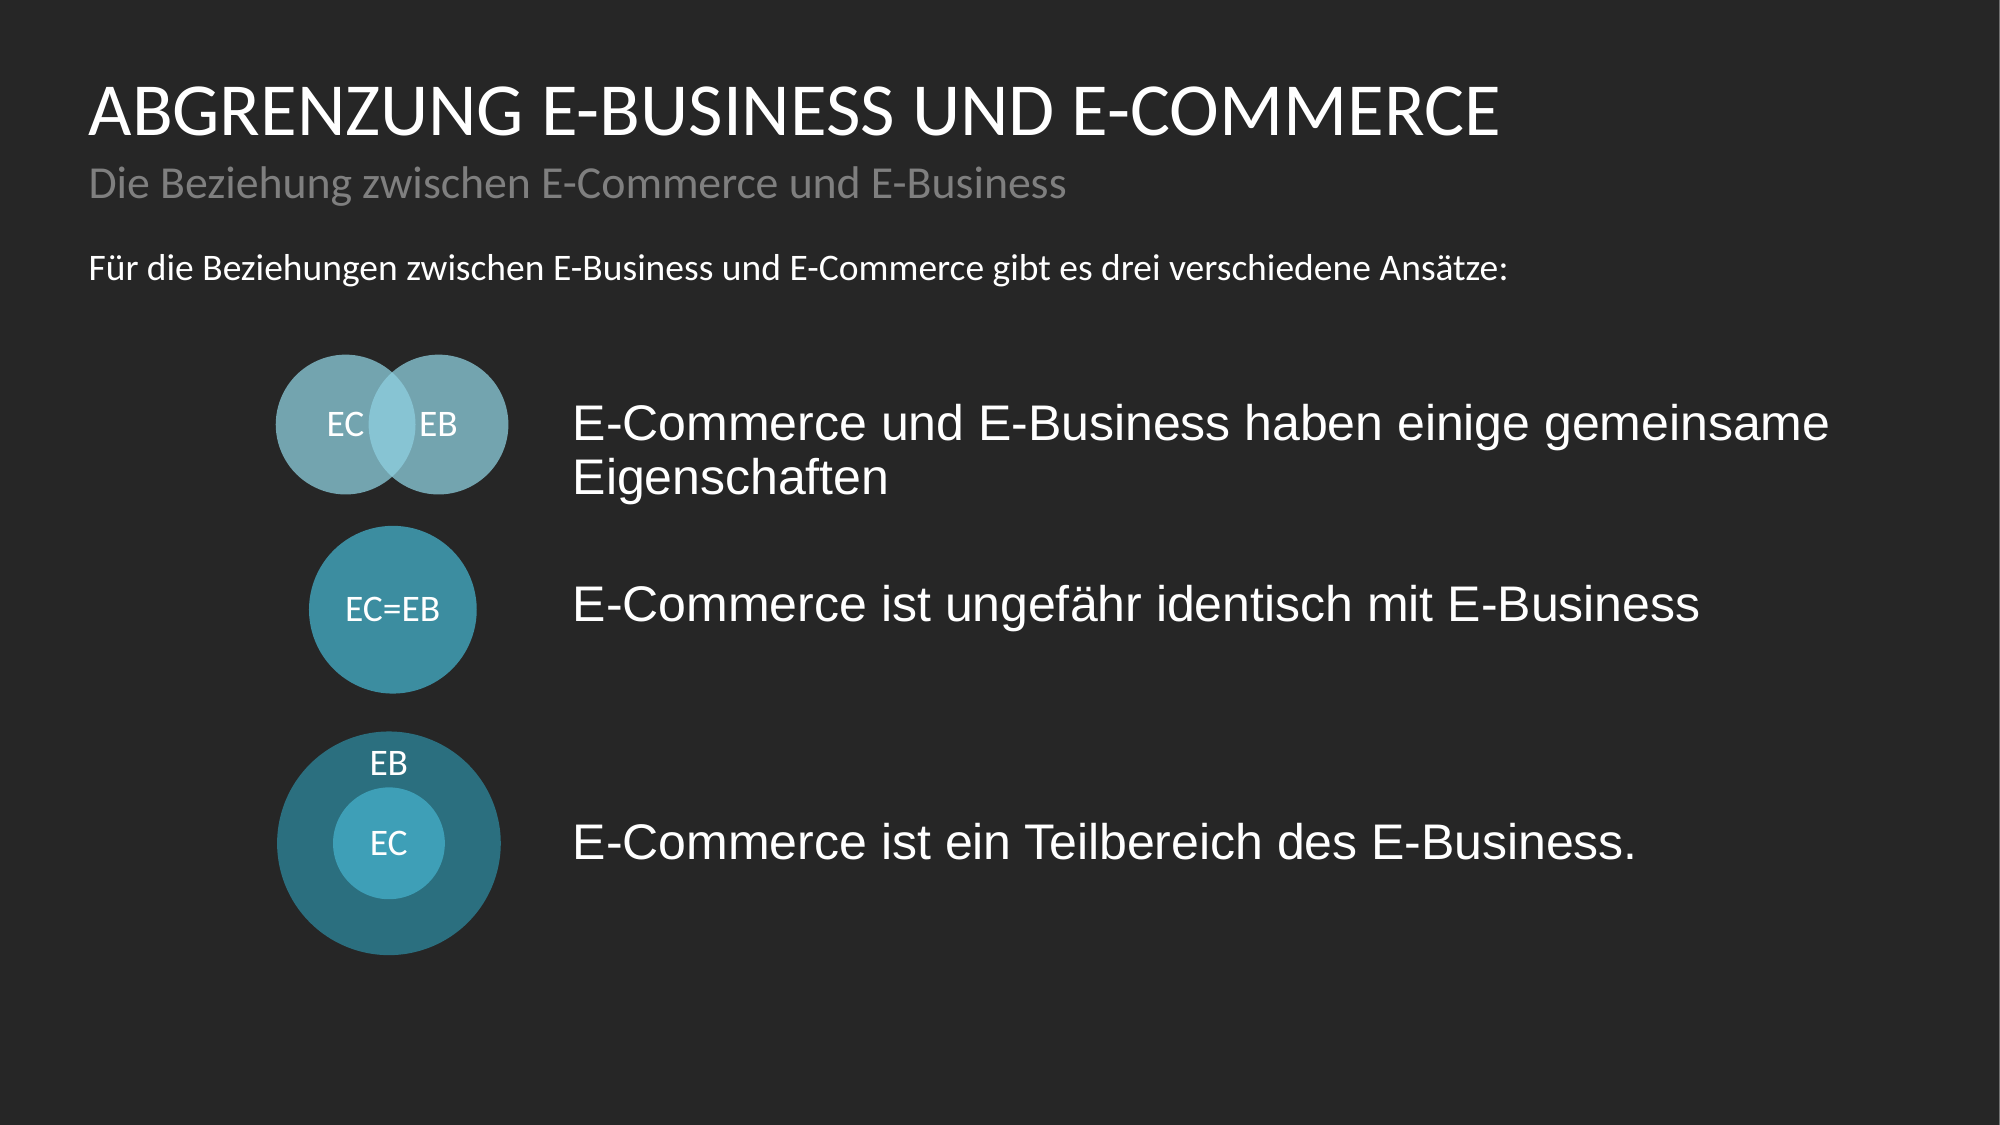

# ABGRENZUNG E-BUSINESS UND E-COMMERCE
Die Beziehung zwischen E-Commerce und E-Business
Für die Beziehungen zwischen E-Business und E-Commerce gibt es drei verschiedene Ansätze:
EC
EB
EC=EB
EB

EC
E-Commerce und E-Business haben einige gemeinsame Eigenschaften
E-Commerce ist ungefähr identisch mit E-Business
E-Commerce ist ein Teilbereich des E-Business.